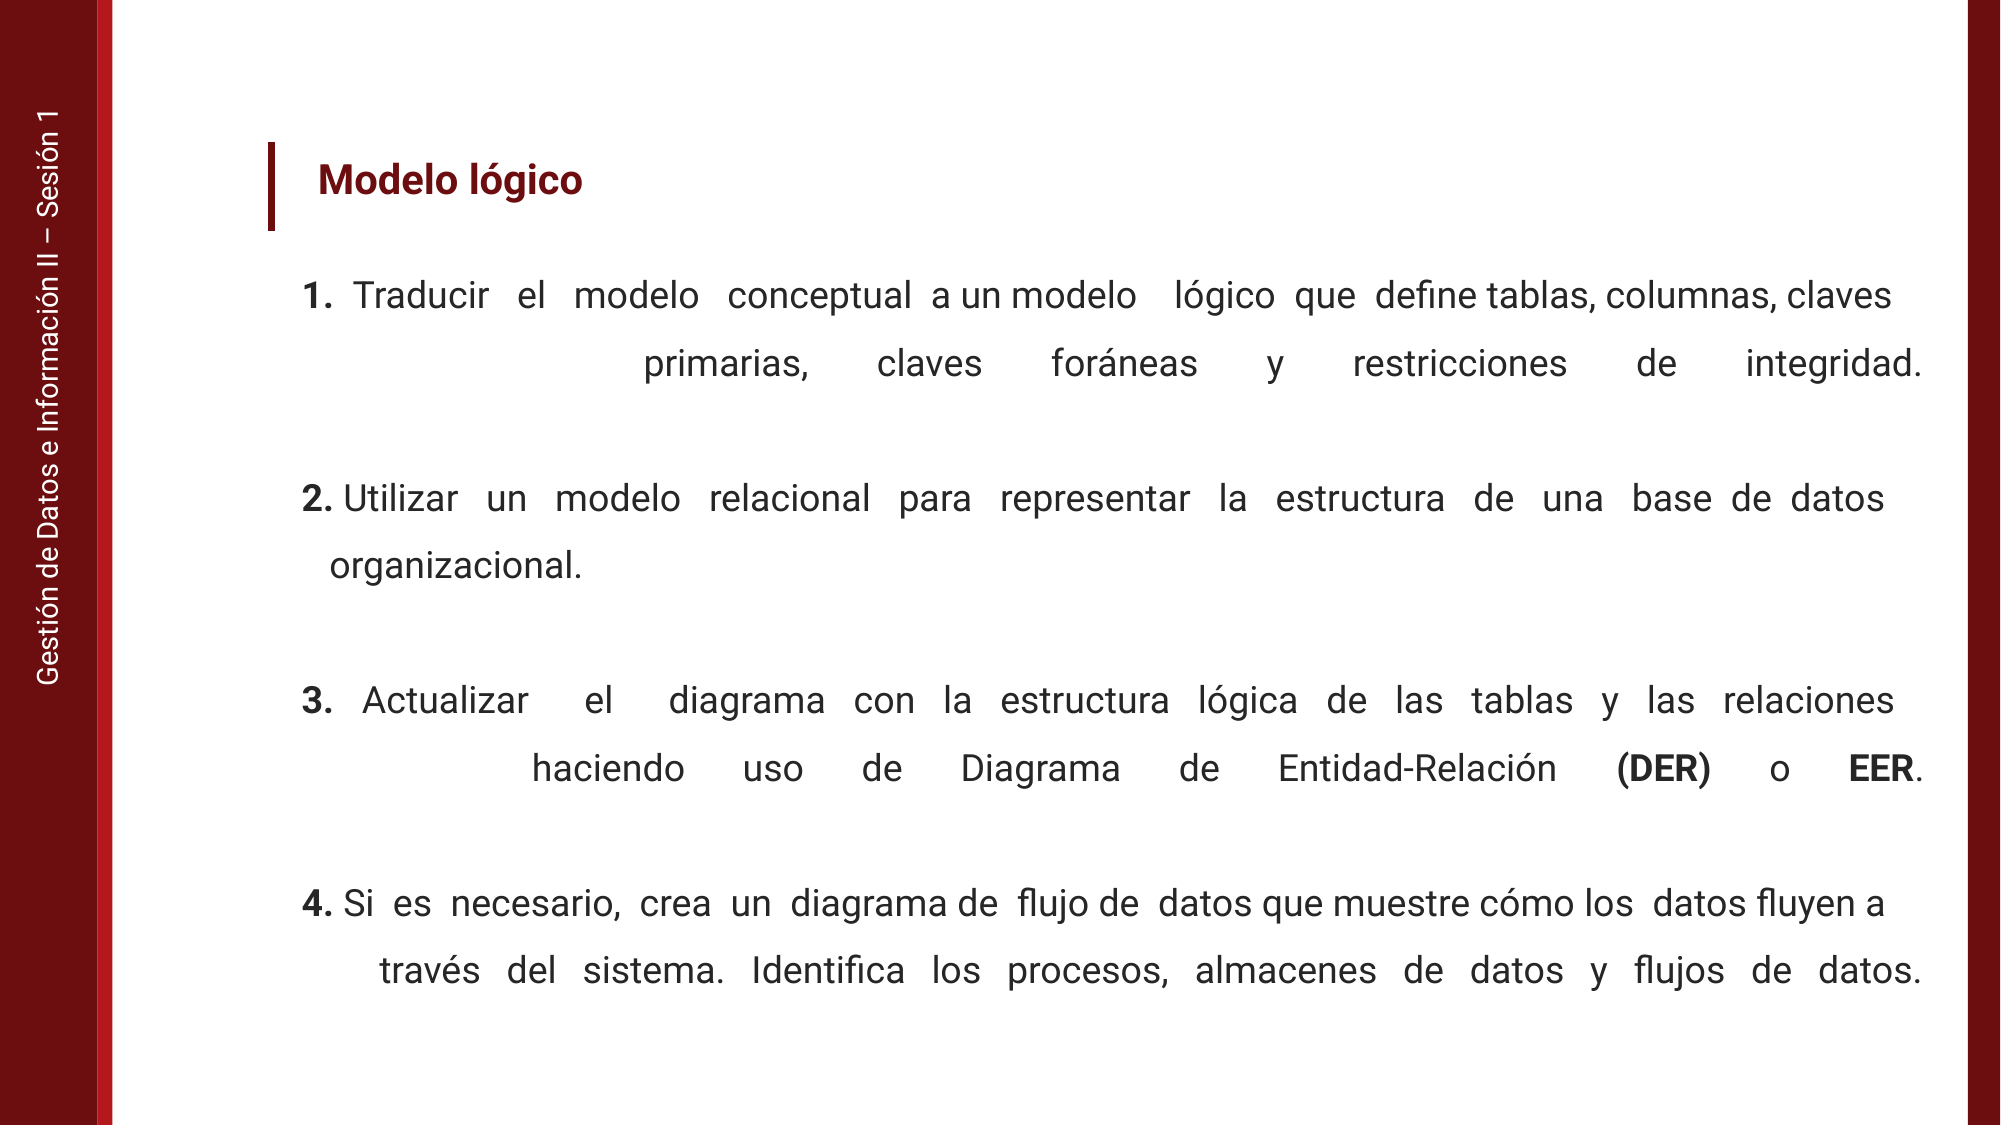

Modelo lógico
1.  Traducir   el   modelo   conceptual  a un modelo    lógico  que  define tablas, columnas, claves
     primarias, claves foráneas y restricciones de integridad.
2. Utilizar   un   modelo   relacional   para   representar   la   estructura   de   una   base  de  datos
   organizacional.

3. Actualizar  el  diagrama con la estructura lógica de las tablas y las relaciones
    haciendo uso de Diagrama de Entidad-Relación (DER) o EER.
4. Si  es  necesario,  crea  un  diagrama de  flujo de  datos que muestre cómo los  datos fluyen a
   través del sistema. Identifica los procesos, almacenes de datos y flujos de datos.
Gestión de Datos e Información II – Sesión 1